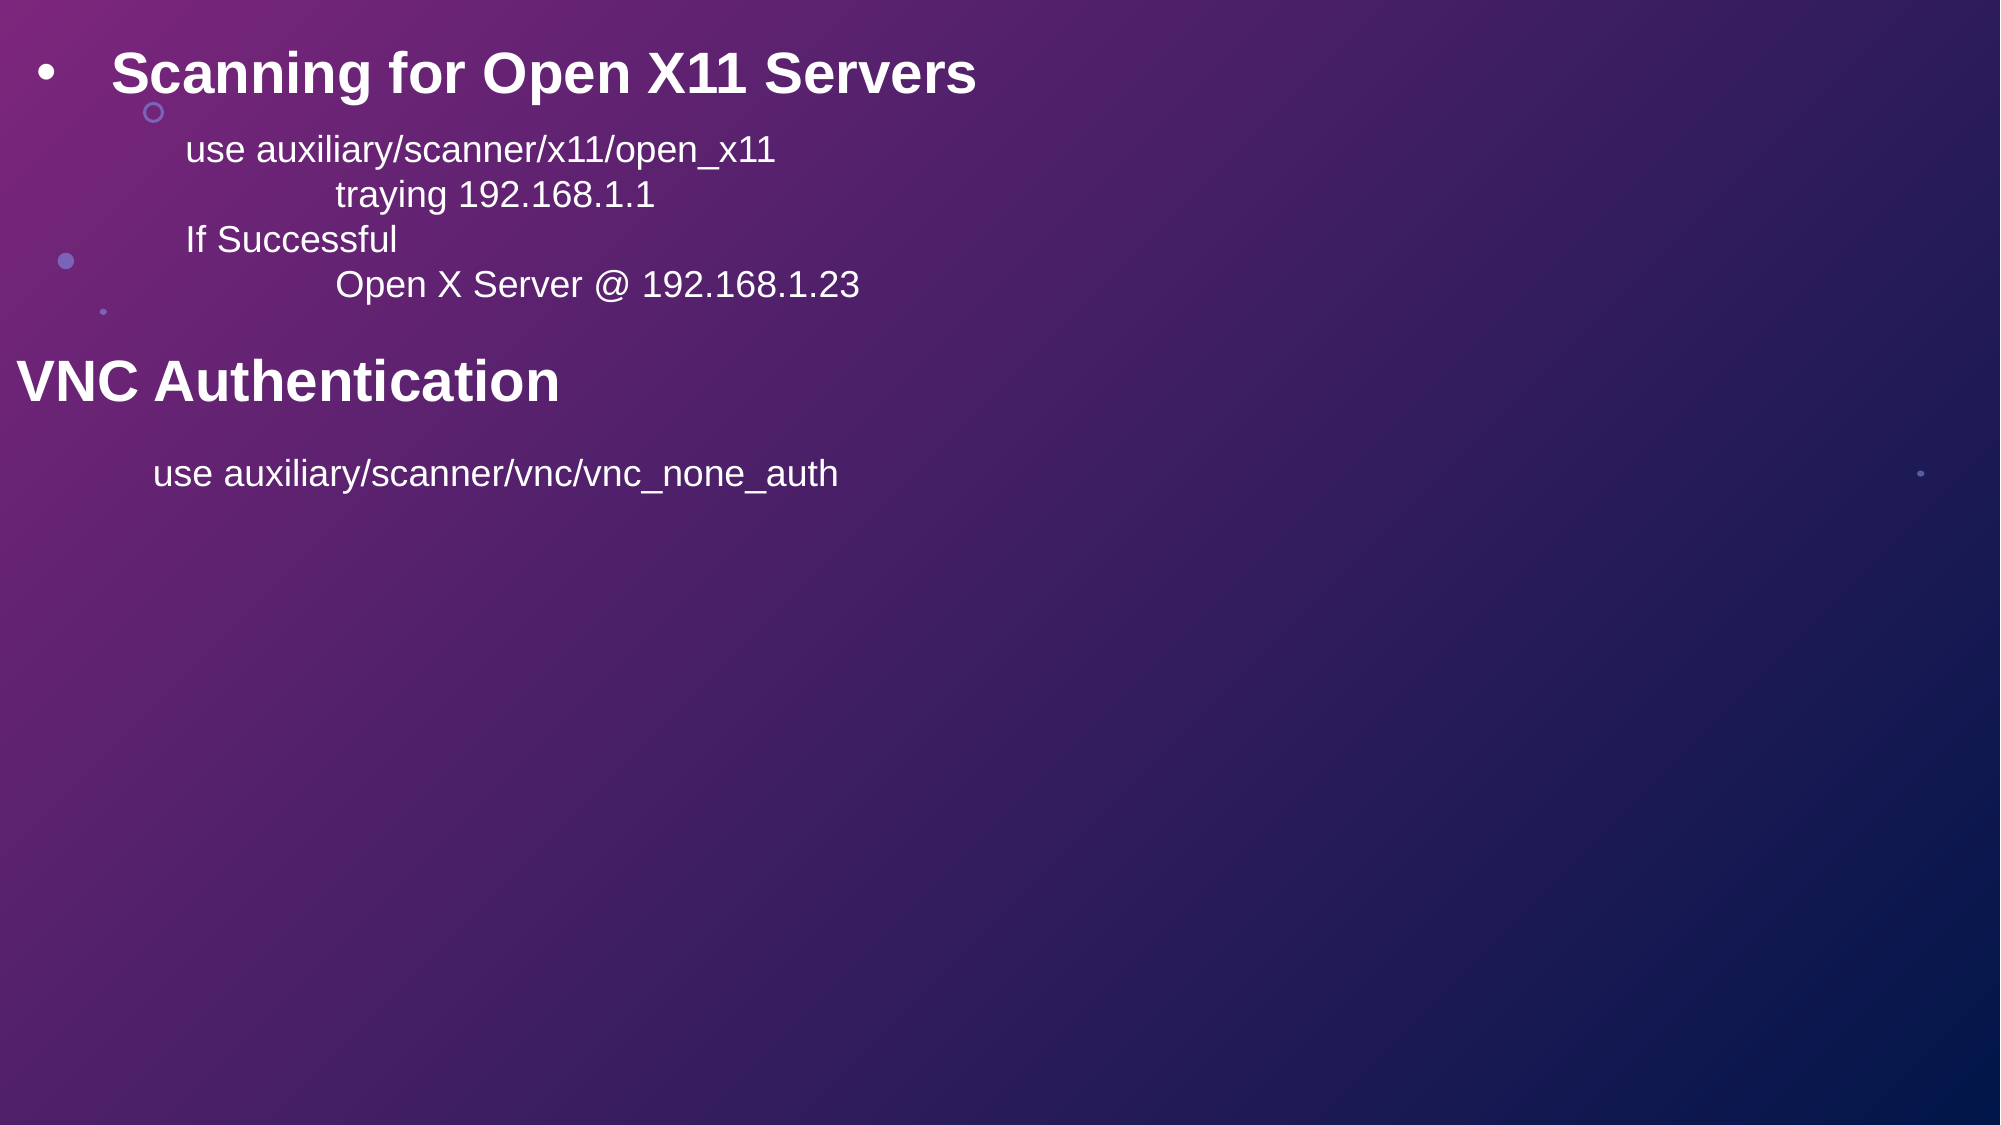

# Scanning for Open X11 Servers
use auxiliary/scanner/x11/open_x11
	traying 192.168.1.1
If Successful
	Open X Server @ 192.168.1.23
VNC Authentication
use auxiliary/scanner/vnc/vnc_none_auth